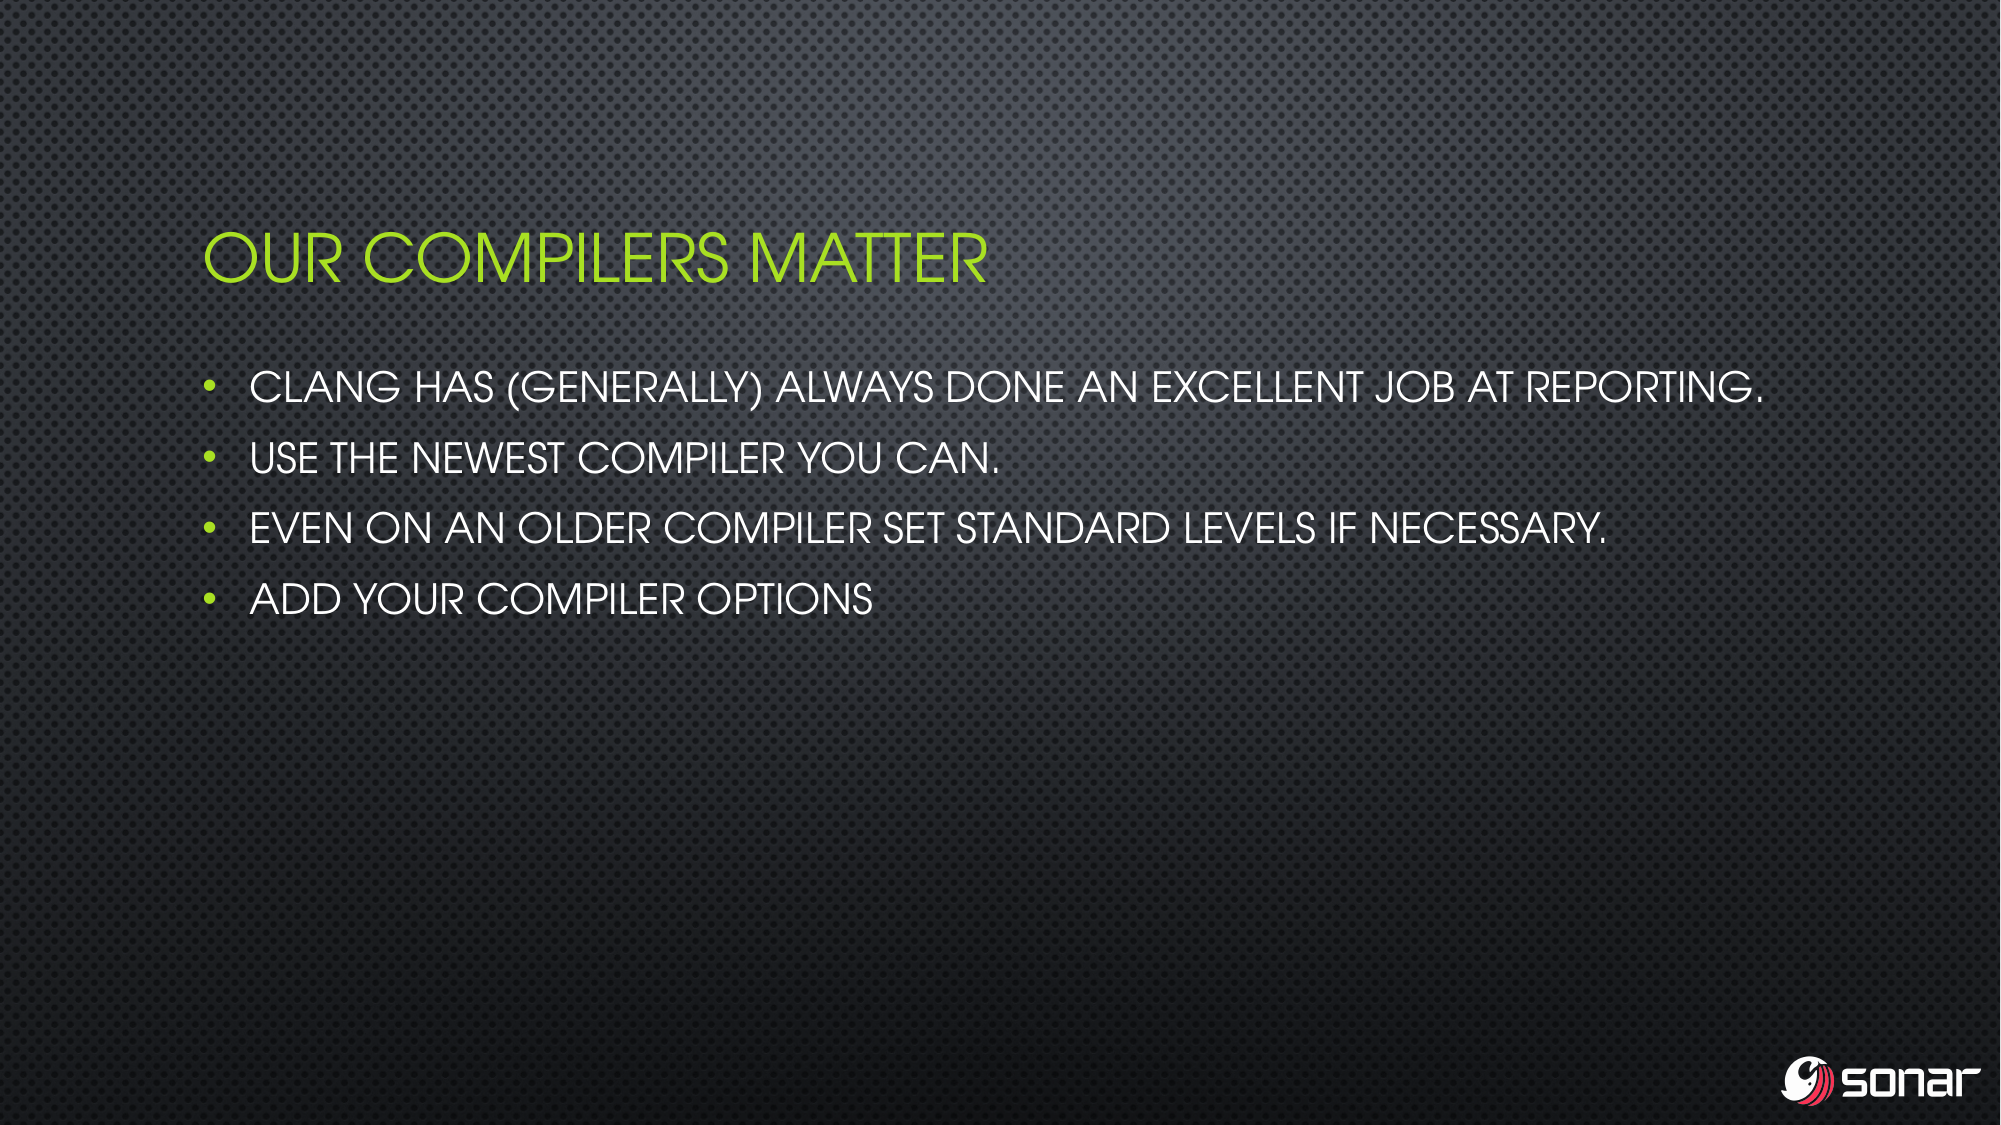

# Our compilers matter
Clang has (generally) always done an excellent job at reporting.
Use the newest compiler you can.
Even on an older compiler set standard levels if necessary.
Add your compiler options